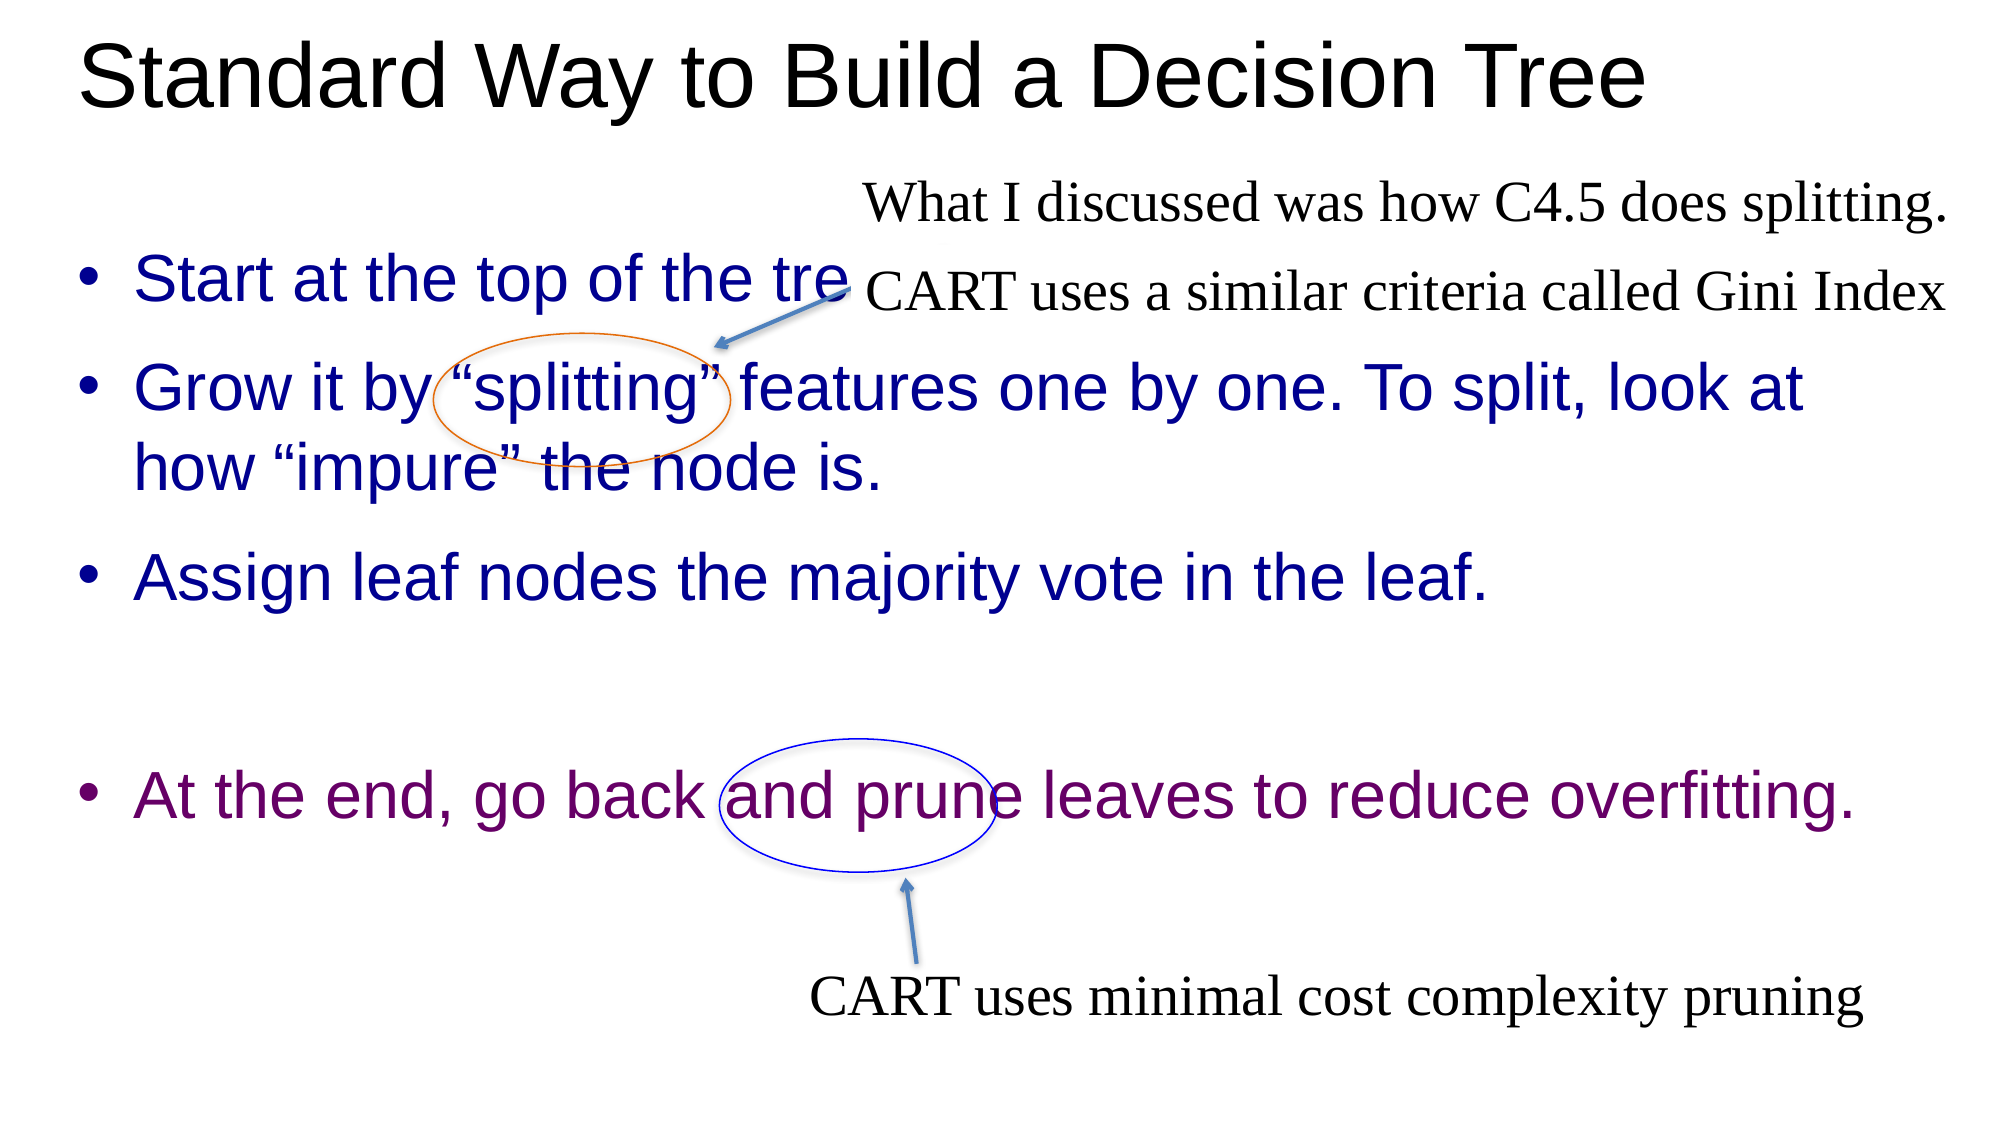

# Standard Way to Build a Decision Tree
What I discussed was how C4.5 does splitting.
Start at the top of the tree.
Grow it by “splitting” features one by one. To split, look at how “impure” the node is.
Assign leaf nodes the majority vote in the leaf.

At the end, go back and prune leaves to reduce overfitting.

CART uses a similar criteria called Gini Index

CART uses minimal cost complexity pruning